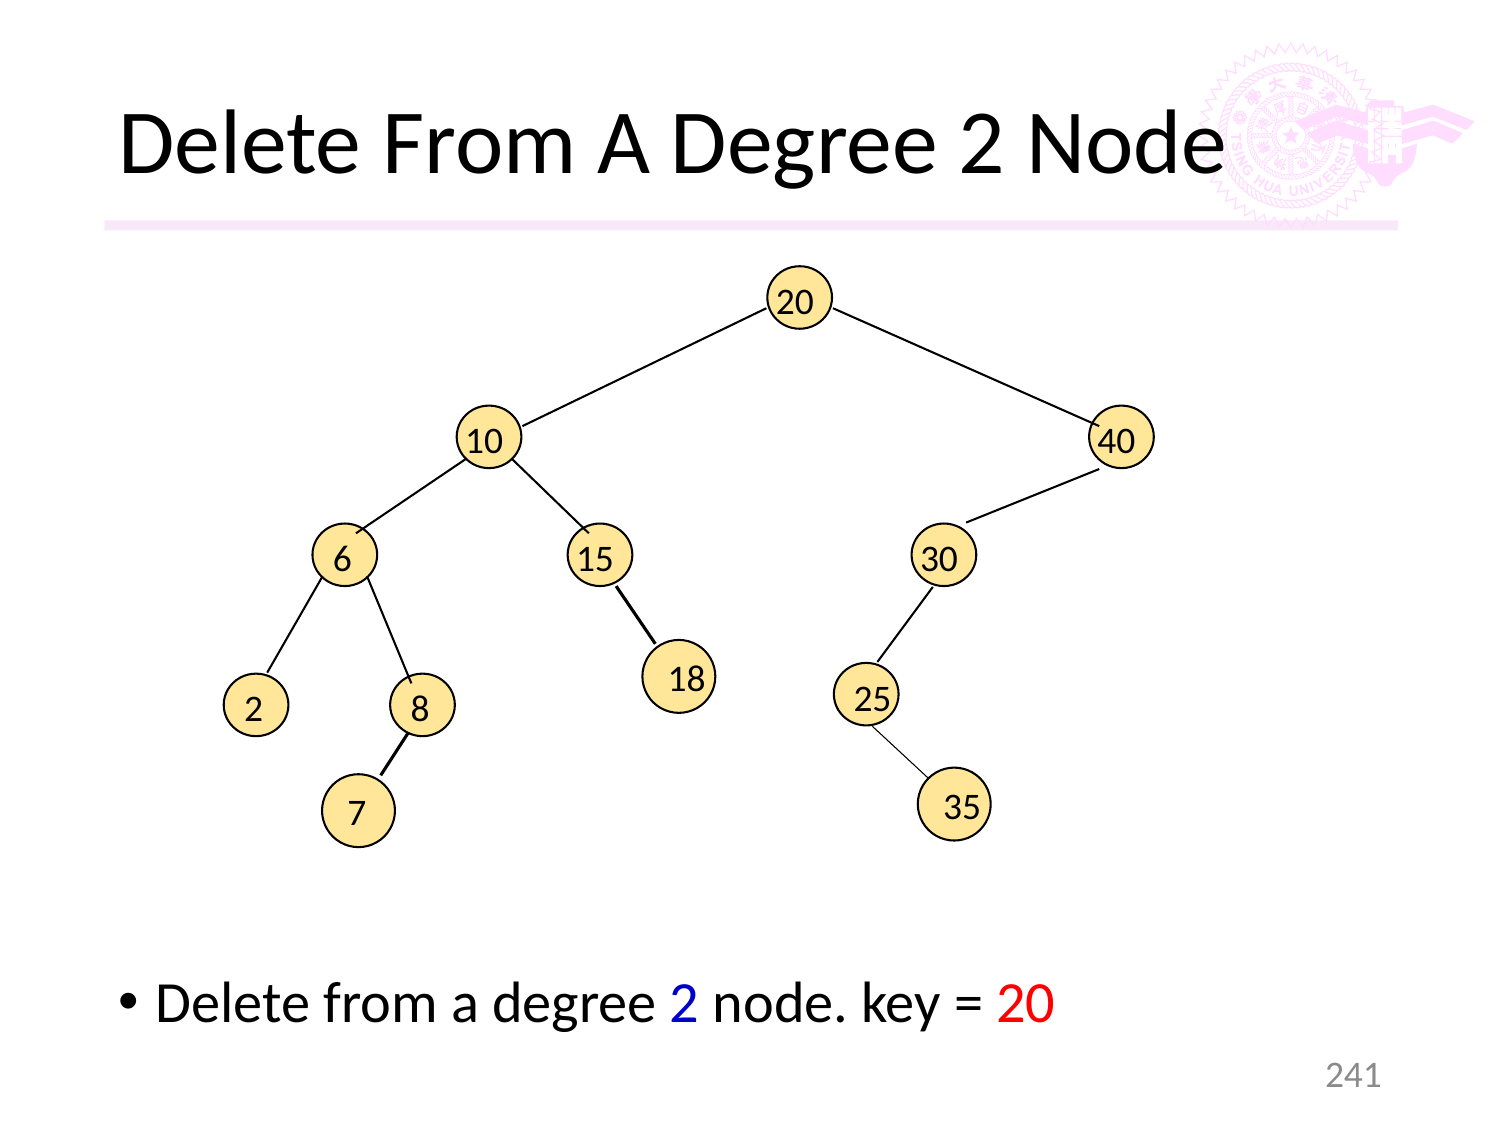

# Delete From A Degree 2 Node

20

10
40

6
15
30

25

2
8

18

35
7
Delete from a degree 2 node. key = 20
241